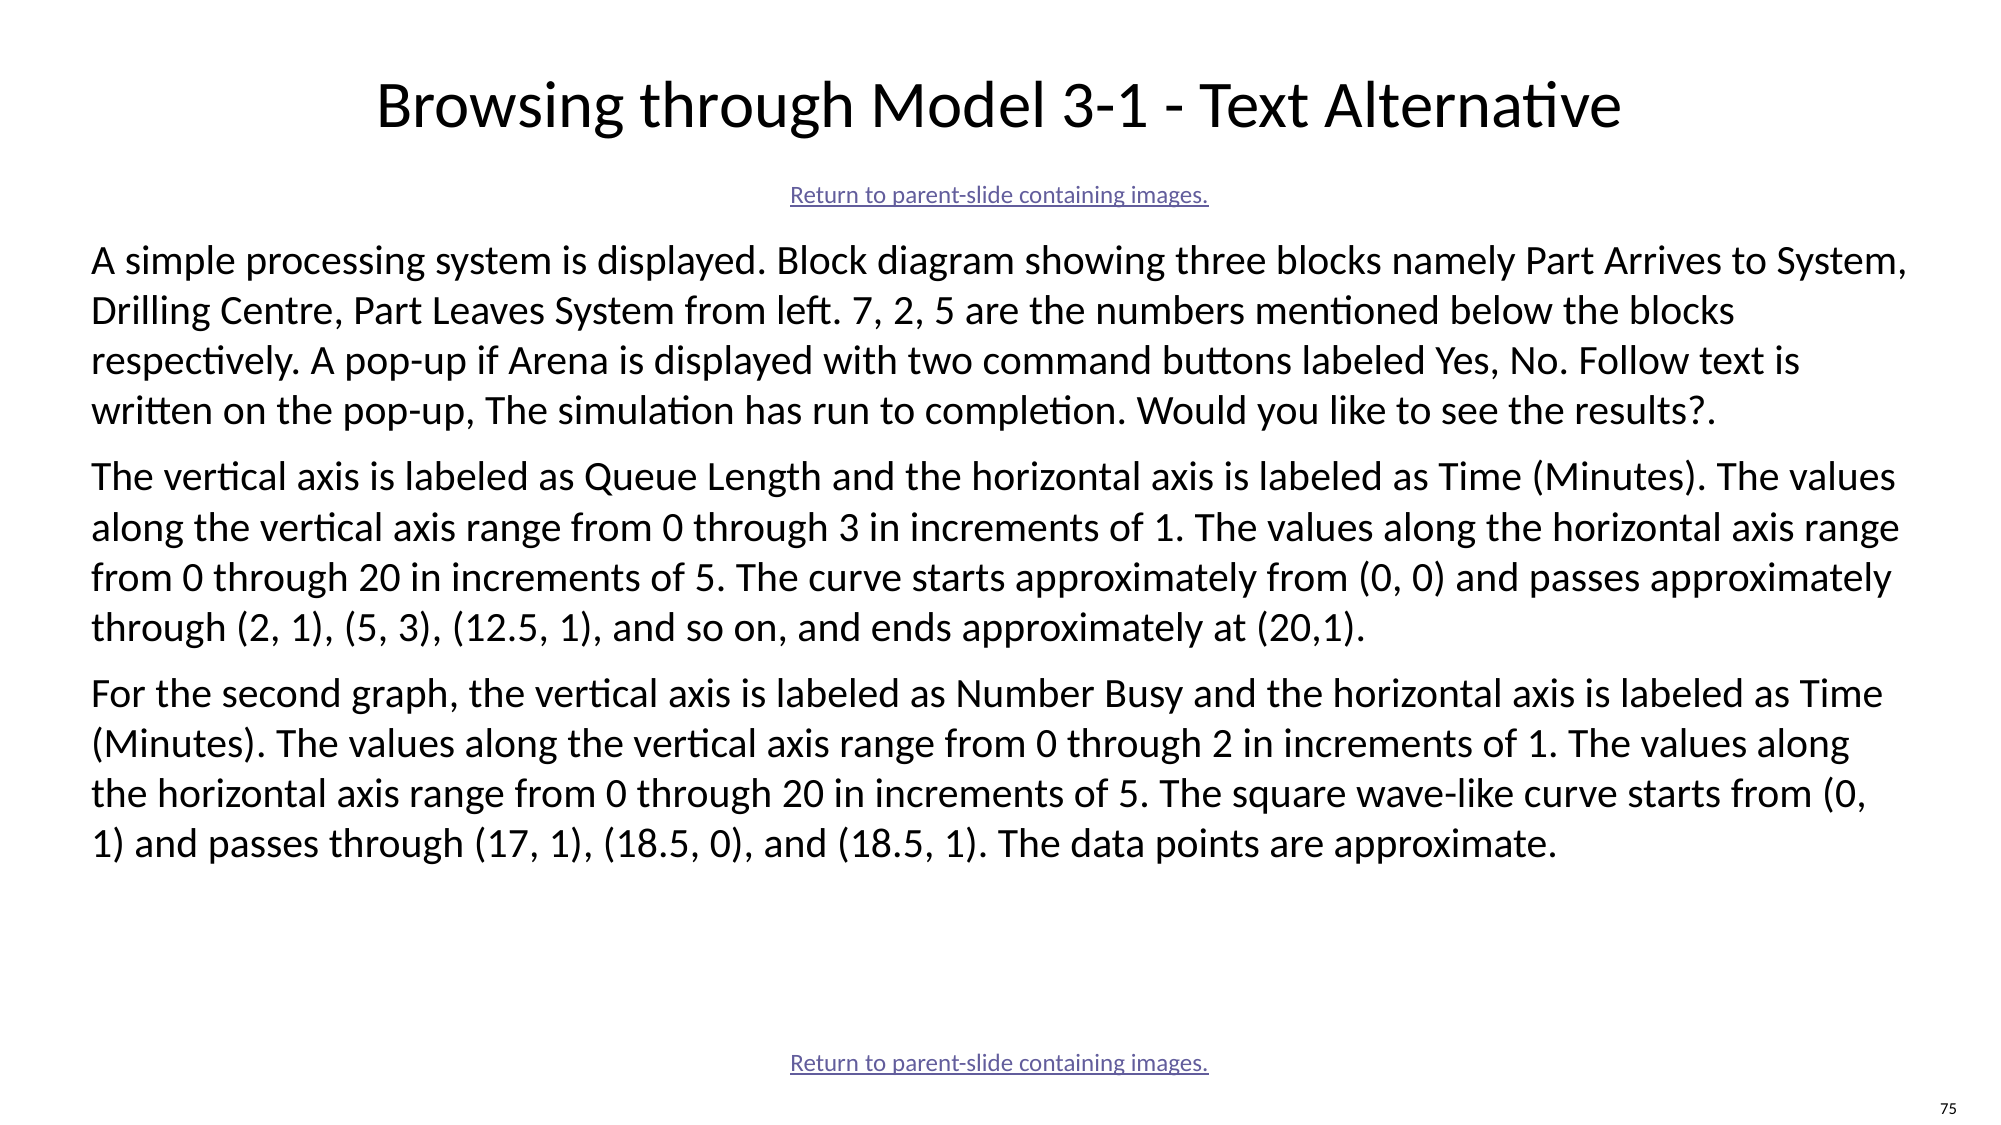

# Browsing through Model 3-1 - Text Alternative
Return to parent-slide containing images.
A simple processing system is displayed. Block diagram showing three blocks namely Part Arrives to System, Drilling Centre, Part Leaves System from left. 7, 2, 5 are the numbers mentioned below the blocks respectively. A pop-up if Arena is displayed with two command buttons labeled Yes, No. Follow text is written on the pop-up, The simulation has run to completion. Would you like to see the results?.
The vertical axis is labeled as Queue Length and the horizontal axis is labeled as Time (Minutes). The values along the vertical axis range from 0 through 3 in increments of 1. The values along the horizontal axis range from 0 through 20 in increments of 5. The curve starts approximately from (0, 0) and passes approximately through (2, 1), (5, 3), (12.5, 1), and so on, and ends approximately at (20,1).
For the second graph, the vertical axis is labeled as Number Busy and the horizontal axis is labeled as Time (Minutes). The values along the vertical axis range from 0 through 2 in increments of 1. The values along the horizontal axis range from 0 through 20 in increments of 5. The square wave-like curve starts from (0, 1) and passes through (17, 1), (18.5, 0), and (18.5, 1). The data points are approximate.
Return to parent-slide containing images.
75